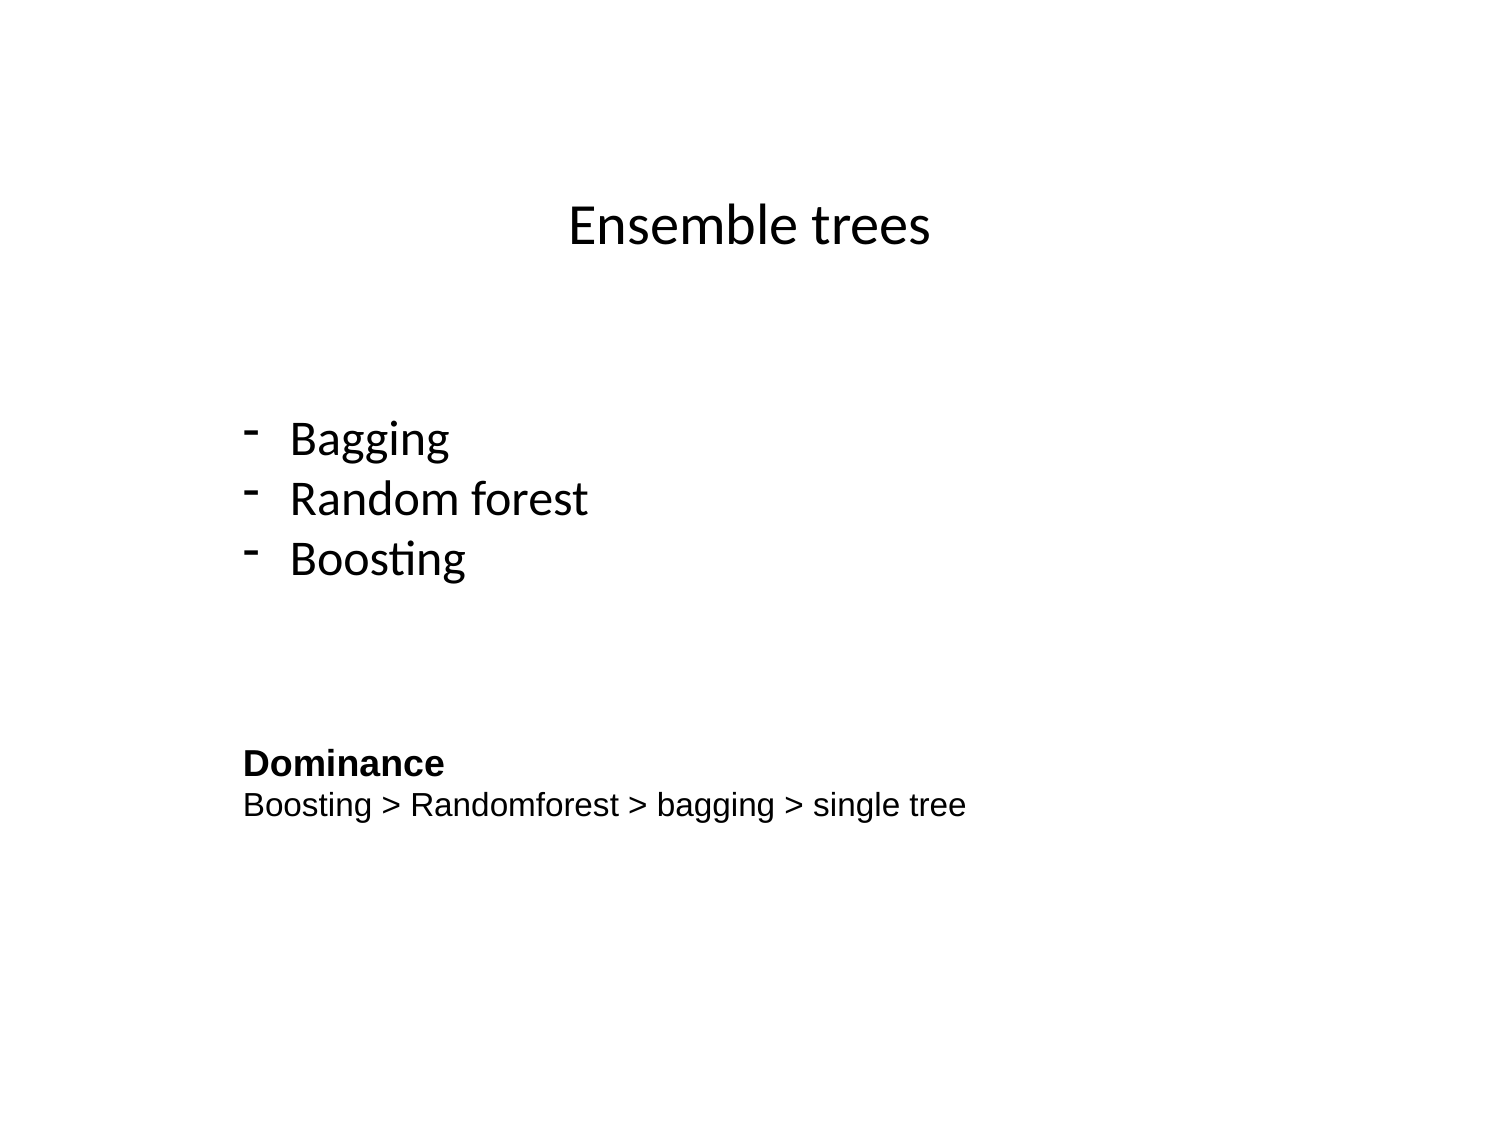

# Ensemble trees

Bagging
Random forest
Boosting

Dominance
Boosting > Randomforest > bagging > single tree